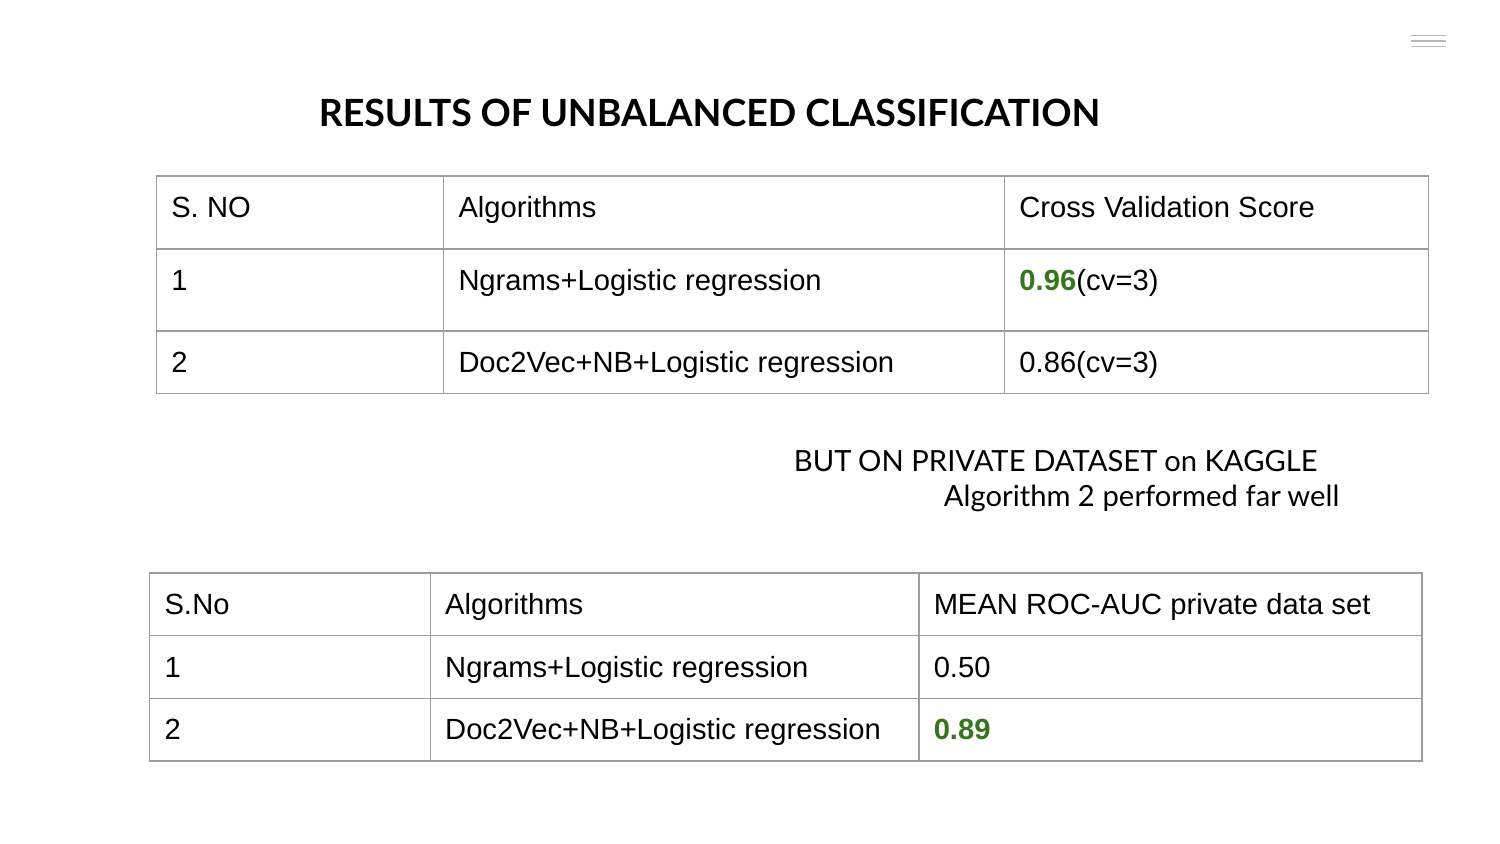

RESULTS OF UNBALANCED CLASSIFICATION
| S. NO | Algorithms | Cross Validation Score |
| --- | --- | --- |
| 1 | Ngrams+Logistic regression | 0.96(cv=3) |
| 2 | Doc2Vec+NB+Logistic regression | 0.86(cv=3) |
				BUT ON PRIVATE DATASET on KAGGLE
					Algorithm 2 performed far well
| S.No | Algorithms | MEAN ROC-AUC private data set |
| --- | --- | --- |
| 1 | Ngrams+Logistic regression | 0.50 |
| 2 | Doc2Vec+NB+Logistic regression | 0.89 |